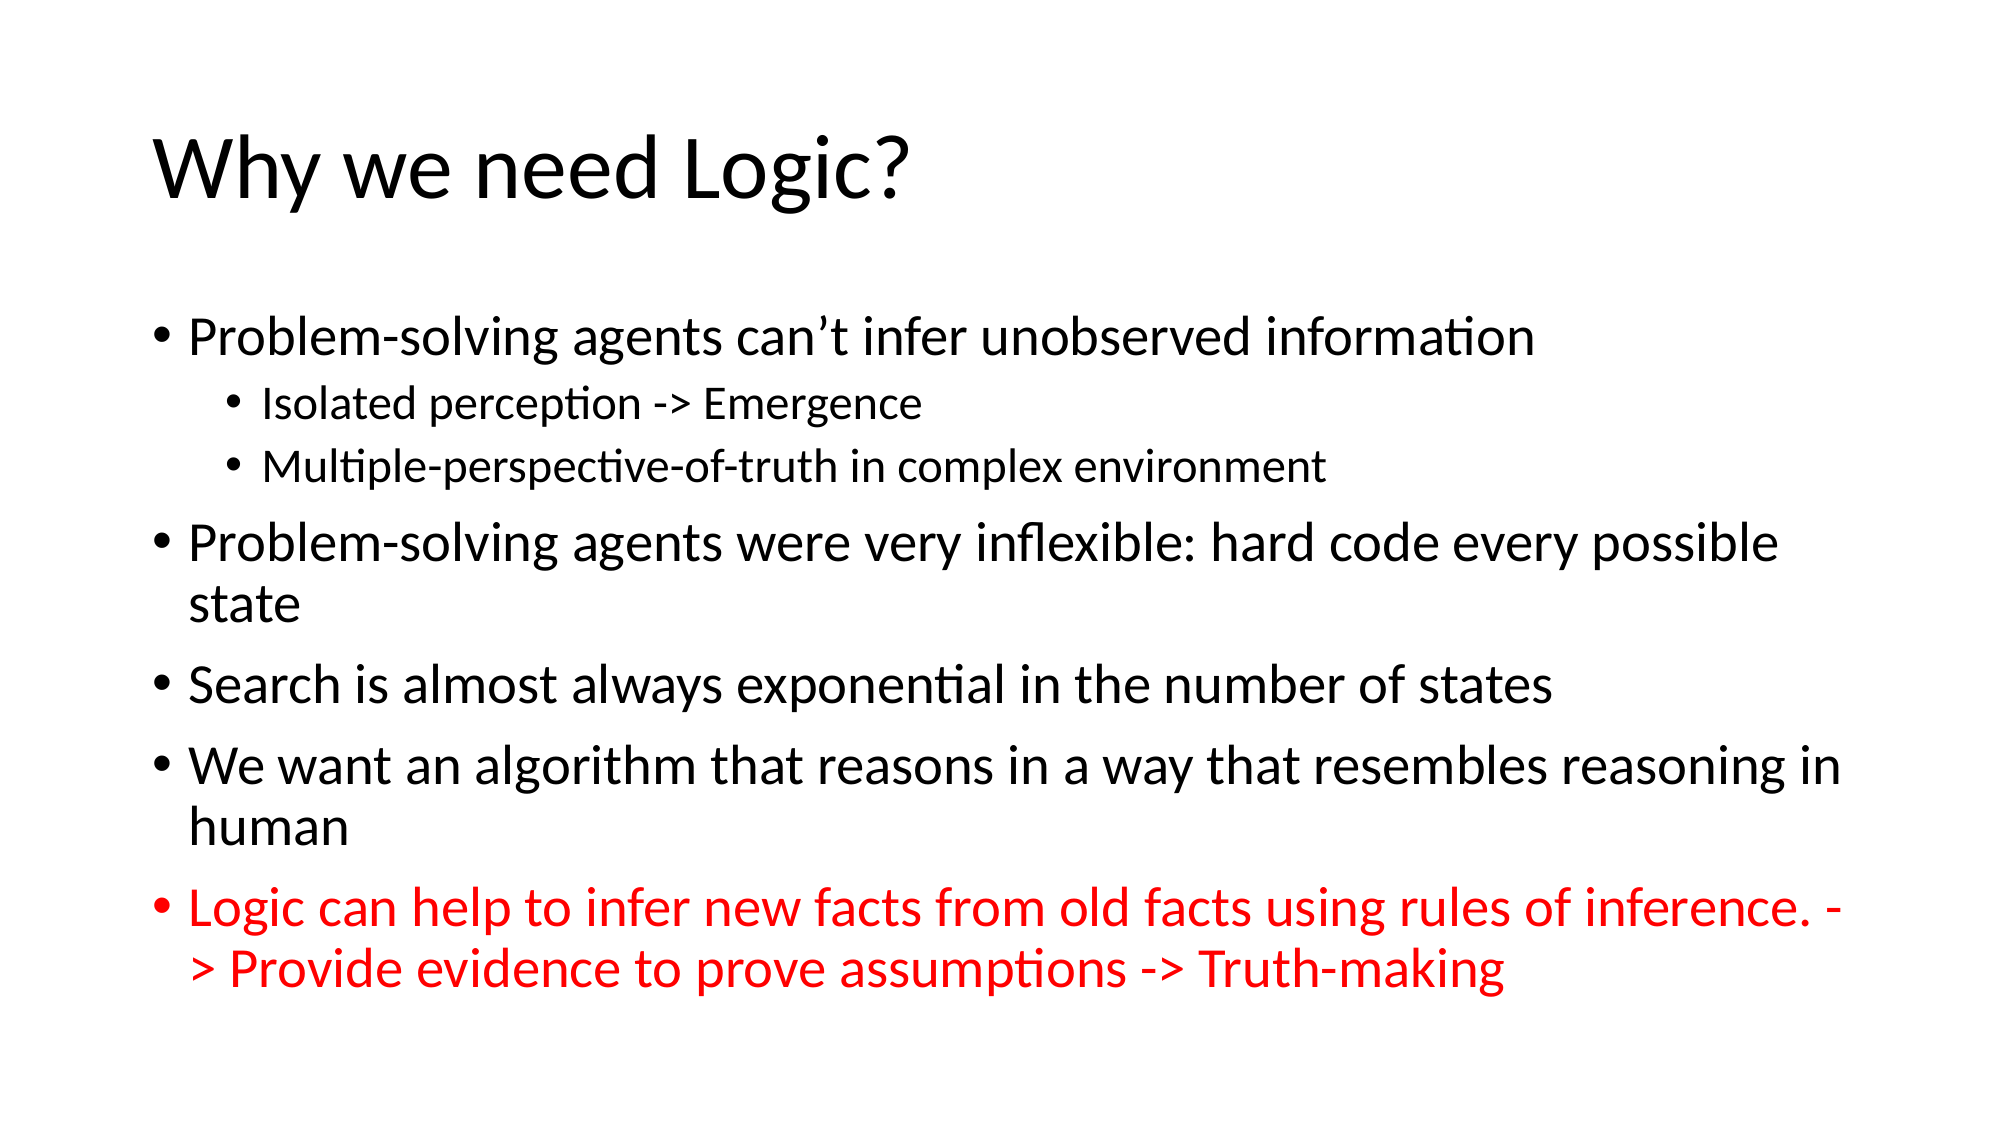

# Why we need Logic?
Problem-solving agents can’t infer unobserved information
Isolated perception -> Emergence
Multiple-perspective-of-truth in complex environment
Problem-solving agents were very inflexible: hard code every possible state
Search is almost always exponential in the number of states
We want an algorithm that reasons in a way that resembles reasoning in human
Logic can help to infer new facts from old facts using rules of inference. -> Provide evidence to prove assumptions -> Truth-making